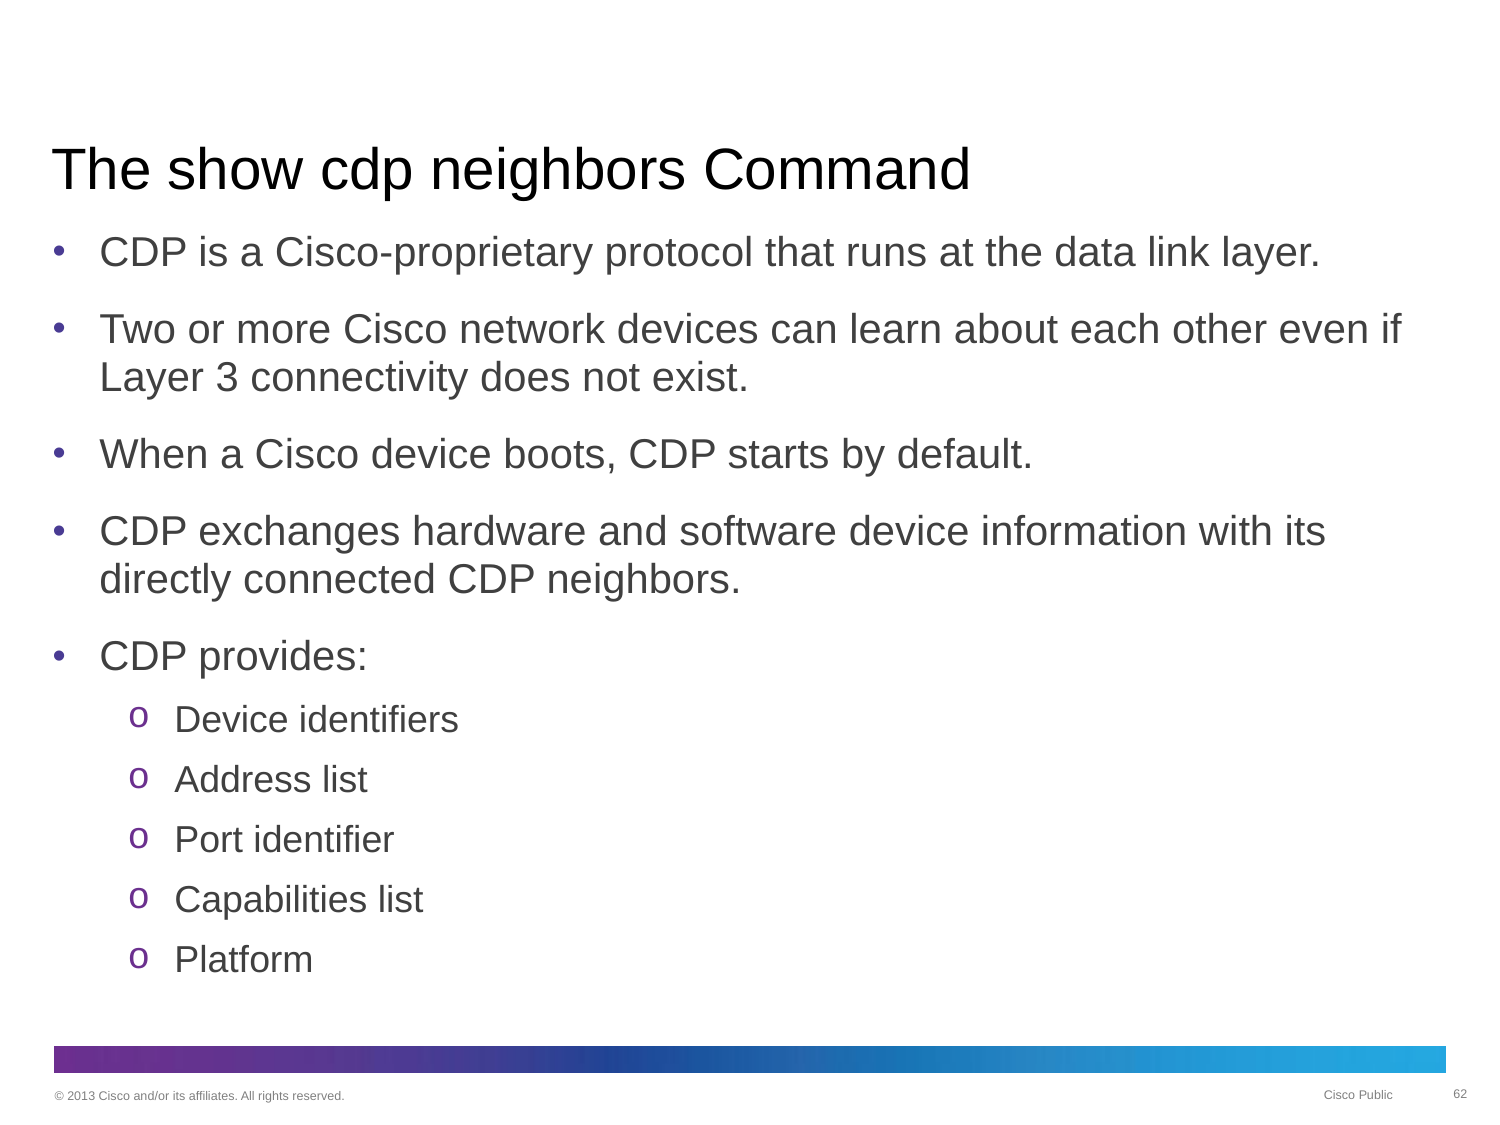

# The show cdp neighbors Command
CDP is a Cisco-proprietary protocol that runs at the data link layer.
Two or more Cisco network devices can learn about each other even if Layer 3 connectivity does not exist.
When a Cisco device boots, CDP starts by default.
CDP exchanges hardware and software device information with its directly connected CDP neighbors.
CDP provides:
Device identifiers
Address list
Port identifier
Capabilities list
Platform